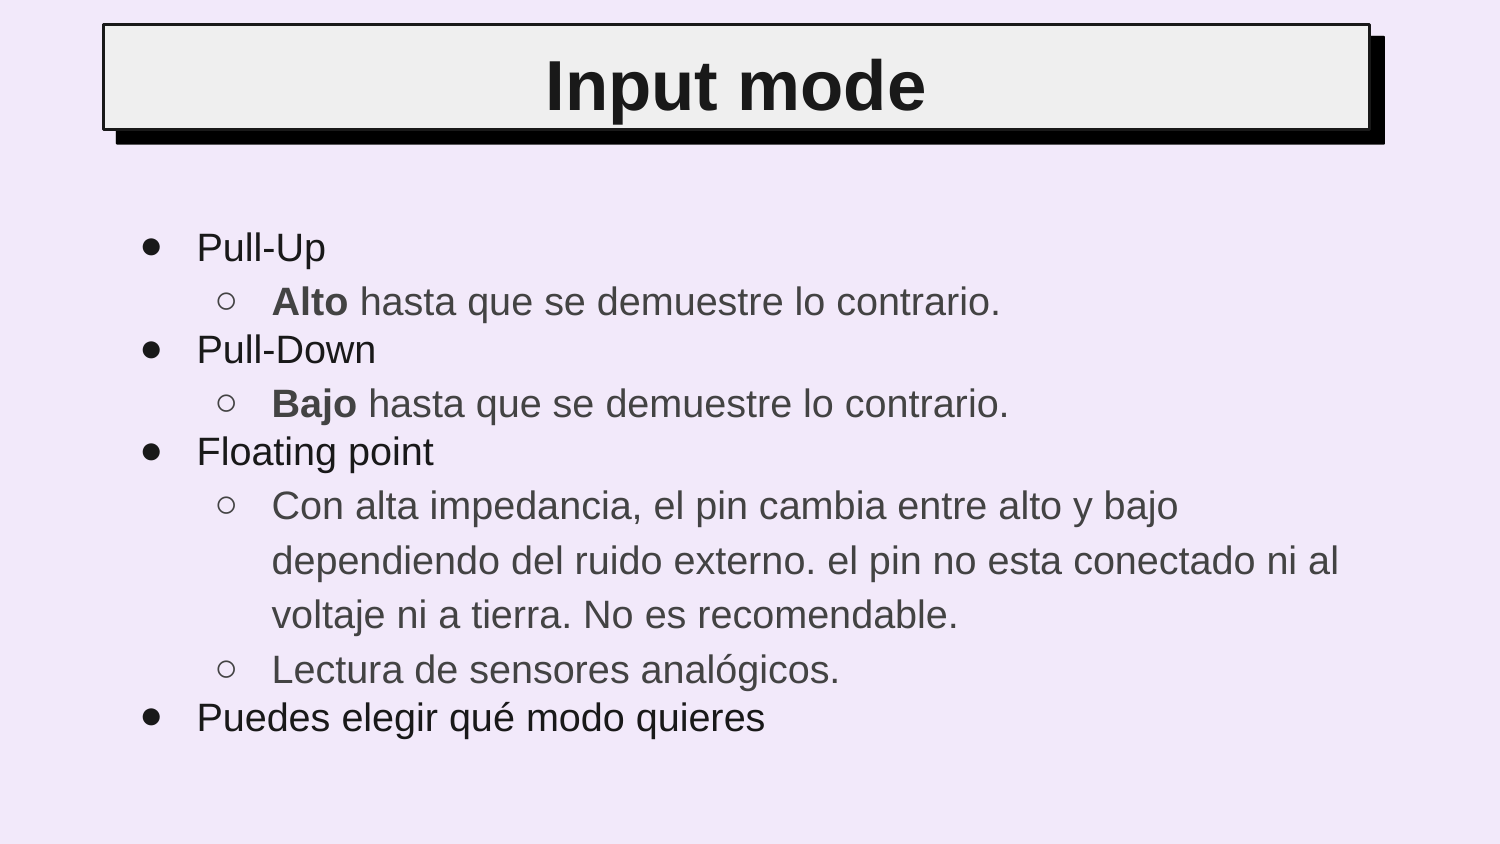

# Input mode
Pull-Up
Alto hasta que se demuestre lo contrario.
Pull-Down
Bajo hasta que se demuestre lo contrario.
Floating point
Con alta impedancia, el pin cambia entre alto y bajo dependiendo del ruido externo. el pin no esta conectado ni al voltaje ni a tierra. No es recomendable.
Lectura de sensores analógicos.
Puedes elegir qué modo quieres